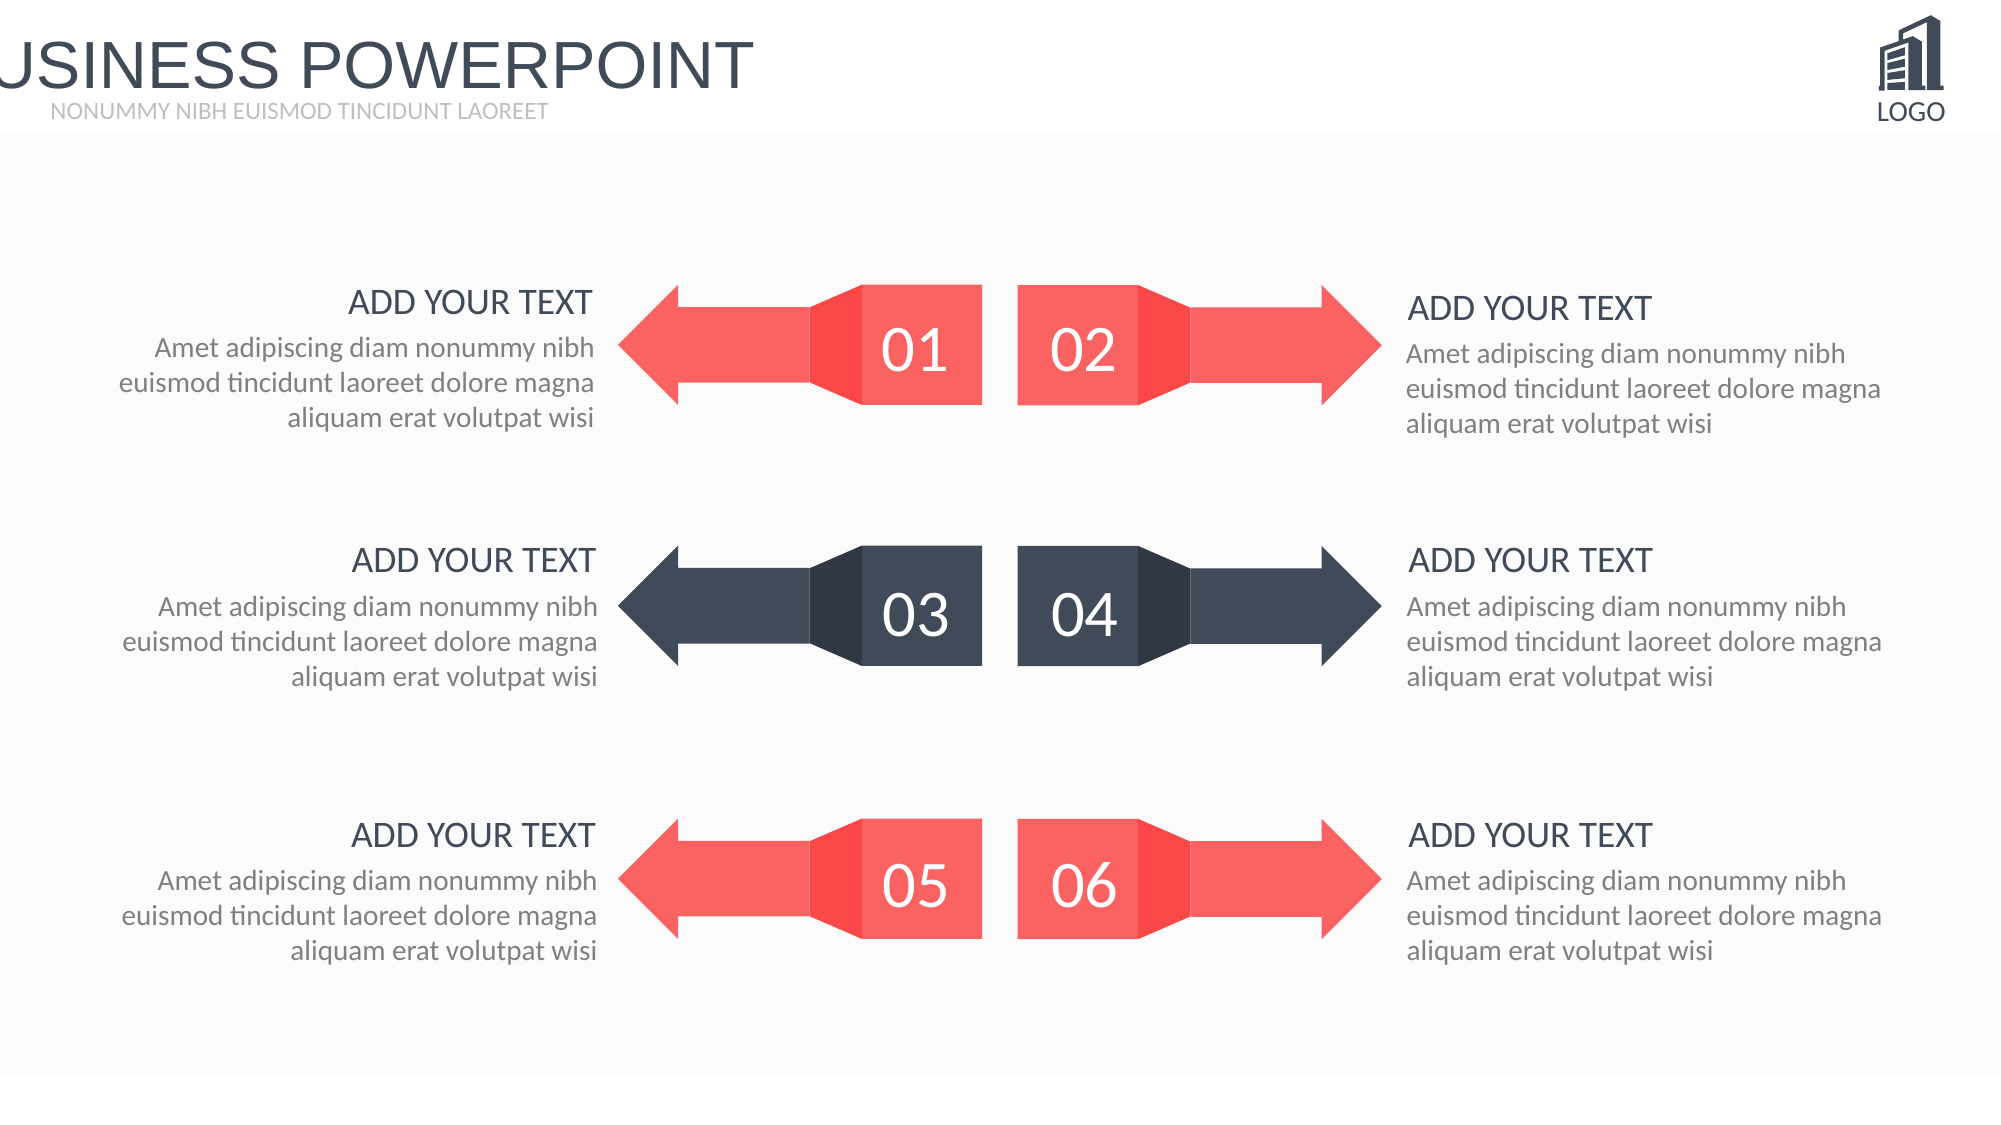

BUSINESS POWERPOINT
NONUMMY NIBH EUISMOD TINCIDUNT LAOREET
ADD YOUR TEXT
ADD YOUR TEXT

01
02
Amet adipiscing diam nonummy nibh euismod tincidunt laoreet dolore magna aliquam erat volutpat wisi
Amet adipiscing diam nonummy nibh euismod tincidunt laoreet dolore magna aliquam erat volutpat wisi
ADD YOUR TEXT
ADD YOUR TEXT

03
04
Amet adipiscing diam nonummy nibh euismod tincidunt laoreet dolore magna aliquam erat volutpat wisi
Amet adipiscing diam nonummy nibh euismod tincidunt laoreet dolore magna aliquam erat volutpat wisi
ADD YOUR TEXT
ADD YOUR TEXT

05
06
Amet adipiscing diam nonummy nibh euismod tincidunt laoreet dolore magna aliquam erat volutpat wisi
Amet adipiscing diam nonummy nibh euismod tincidunt laoreet dolore magna aliquam erat volutpat wisi